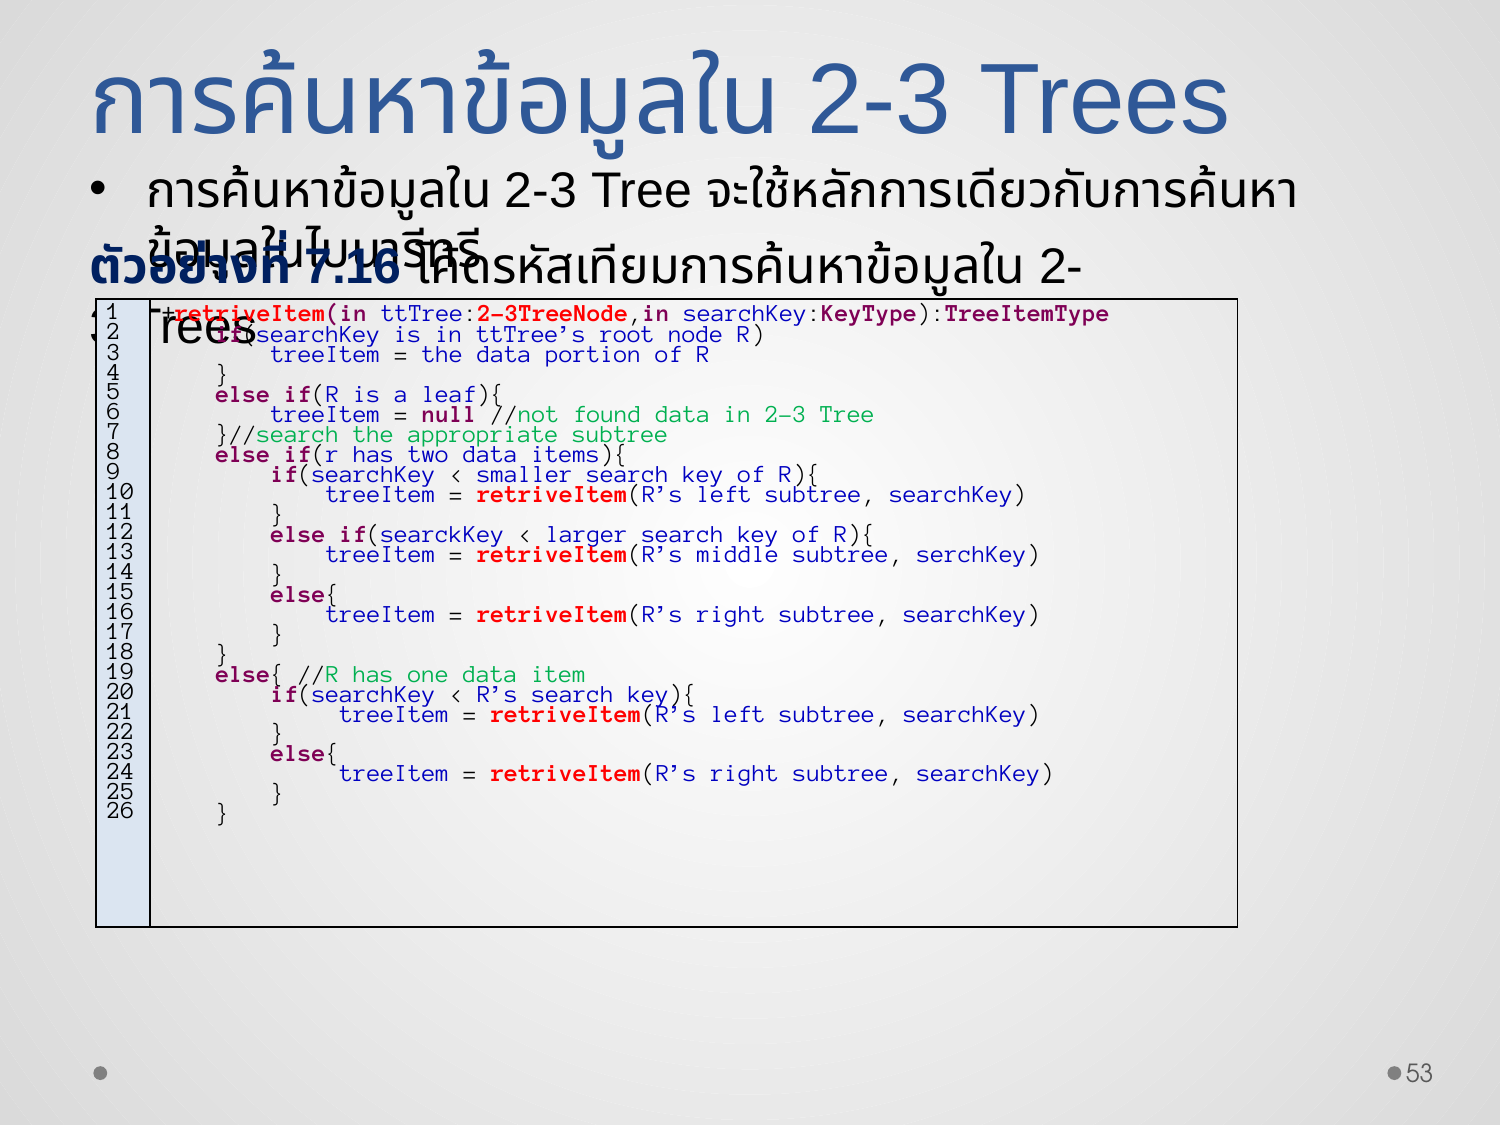

การค้นหาข้อมูลใน 2-3 Trees
การค้นหาข้อมูลใน 2-3 Tree จะใช้หลักการเดียวกับการค้นหาข้อมูลในไบนารีทรี
ตัวอย่างที่ 7.16 โค้ดรหัสเทียมการค้นหาข้อมูลใน 2-3 Trees
| 1 2 3 4 5 6 7 8 9 10 11 12 13 14 15 16 17 18 19 20 21 22 23 24 25 26 | +retriveItem(in ttTree:2-3TreeNode,in searchKey:KeyType):TreeItemType if(searchKey is in ttTree’s root node R) treeItem = the data portion of R } else if(R is a leaf){ treeItem = null //not found data in 2-3 Tree }//search the appropriate subtree else if(r has two data items){ if(searchKey < smaller search key of R){ treeItem = retriveItem(R’s left subtree, searchKey) } else if(searckKey < larger search key of R){ treeItem = retriveItem(R’s middle subtree, serchKey) } else{ treeItem = retriveItem(R’s right subtree, searchKey) } } else{ //R has one data item if(searchKey < R’s search key){ treeItem = retriveItem(R’s left subtree, searchKey) } else{ treeItem = retriveItem(R’s right subtree, searchKey) } } |
| --- | --- |
53